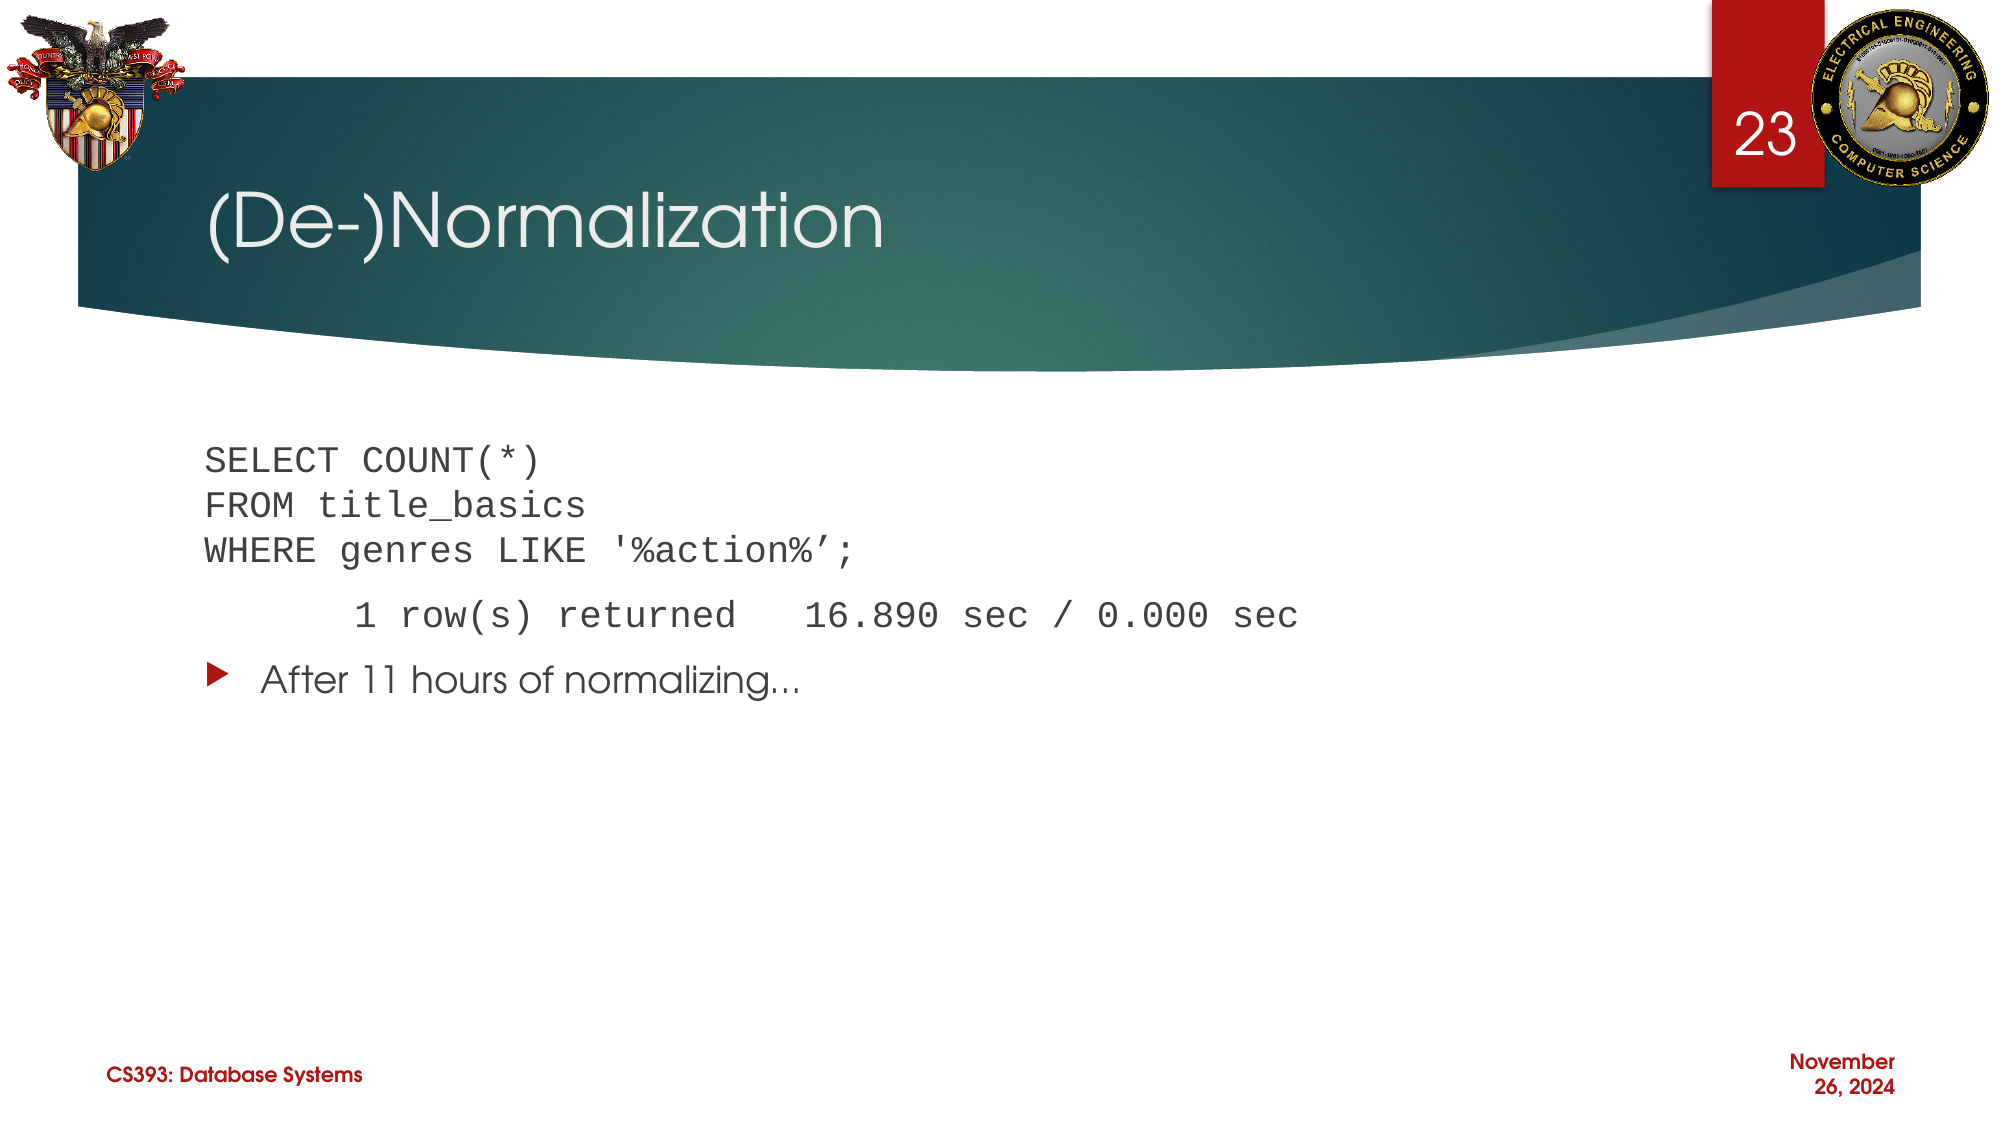

23
# (De-)Normalization
SELECT COUNT(*)
FROM title_basics
WHERE genres LIKE '%action%’;
	1 row(s) returned	16.890 sec / 0.000 sec
After 11 hours of normalizing…

CS393: Database Systems
November 26, 2024